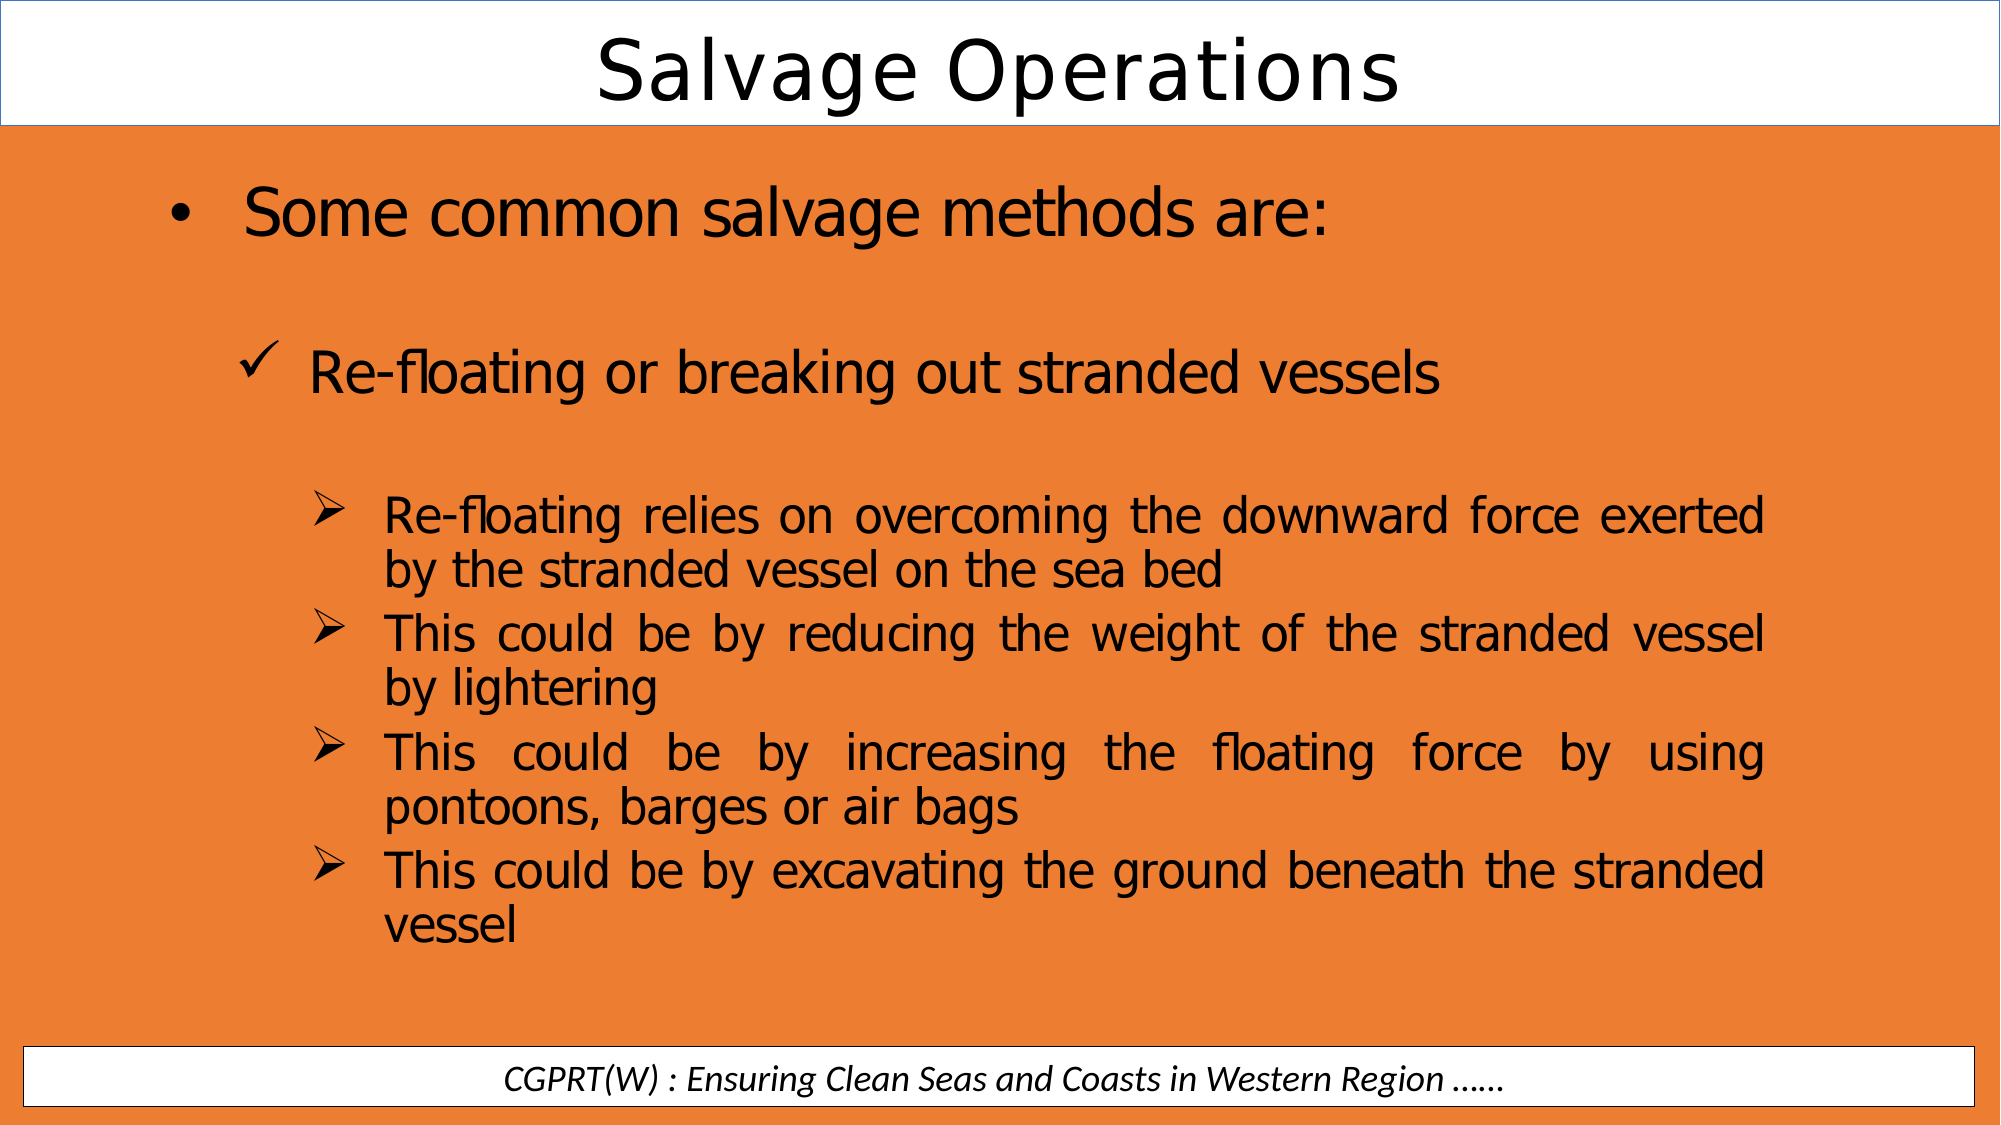

Salvage Operations
Some common salvage methods are:

Re-floating or breaking out stranded vessels

Re-floating relies on overcoming the downward force exerted by the stranded vessel on the sea bed
This could be by reducing the weight of the stranded vessel by lightering
This could be by increasing the floating force by using pontoons, barges or air bags
This could be by excavating the ground beneath the stranded vessel

 CGPRT(W) : Ensuring Clean Seas and Coasts in Western Region ……